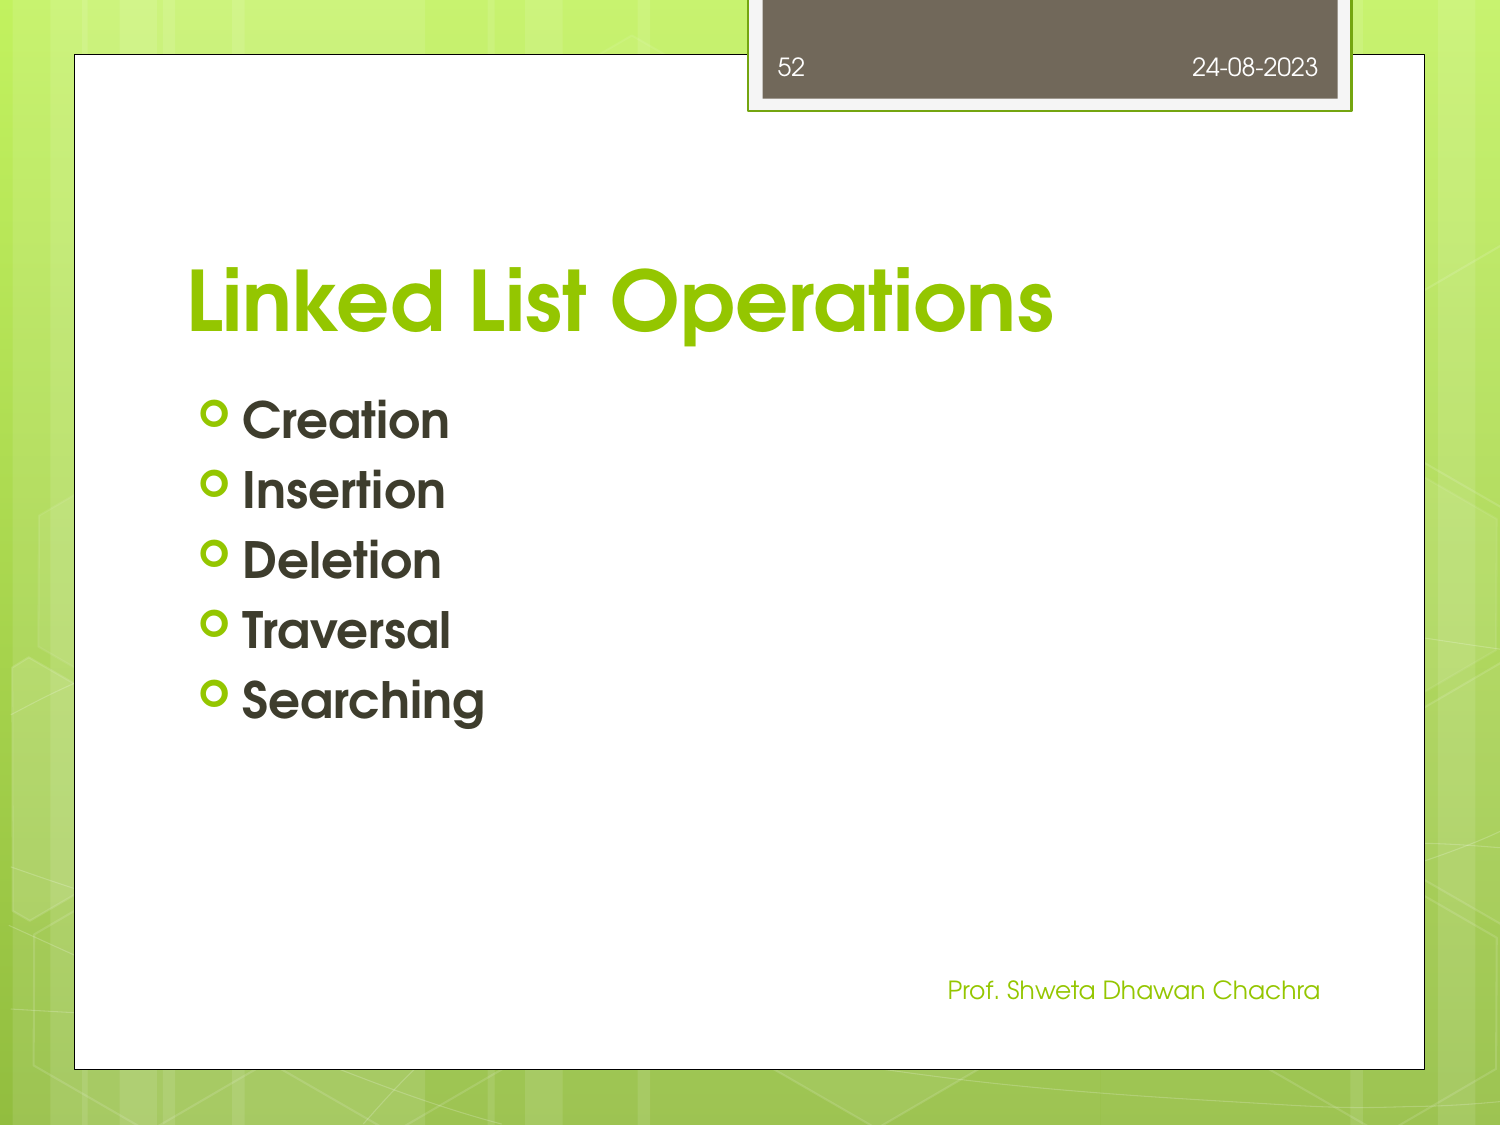

52
24-08-2023
# Linked List Operations
Creation
Insertion
Deletion
Traversal
Searching
Prof. Shweta Dhawan Chachra